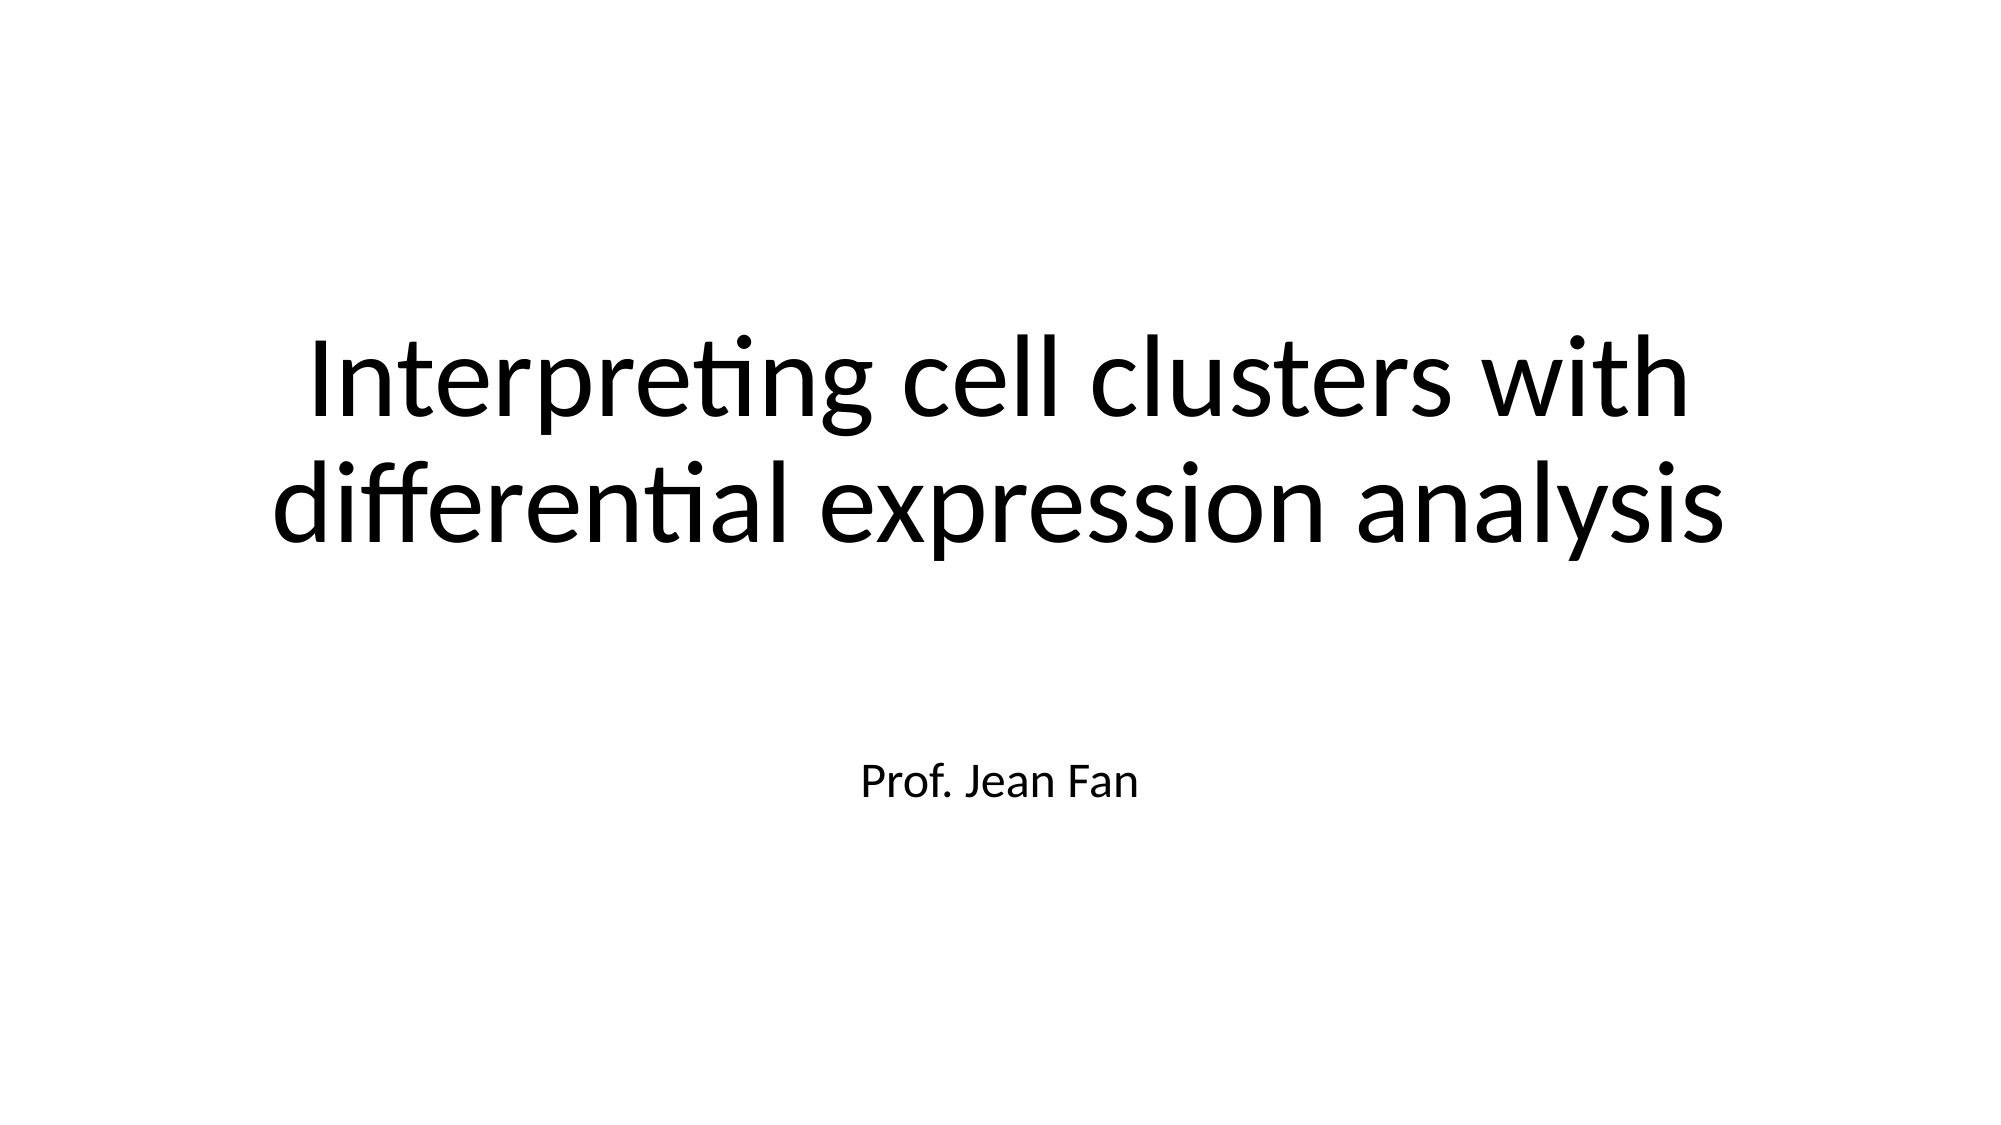

# Interpreting cell clusters with differential expression analysis

Prof. Jean Fan